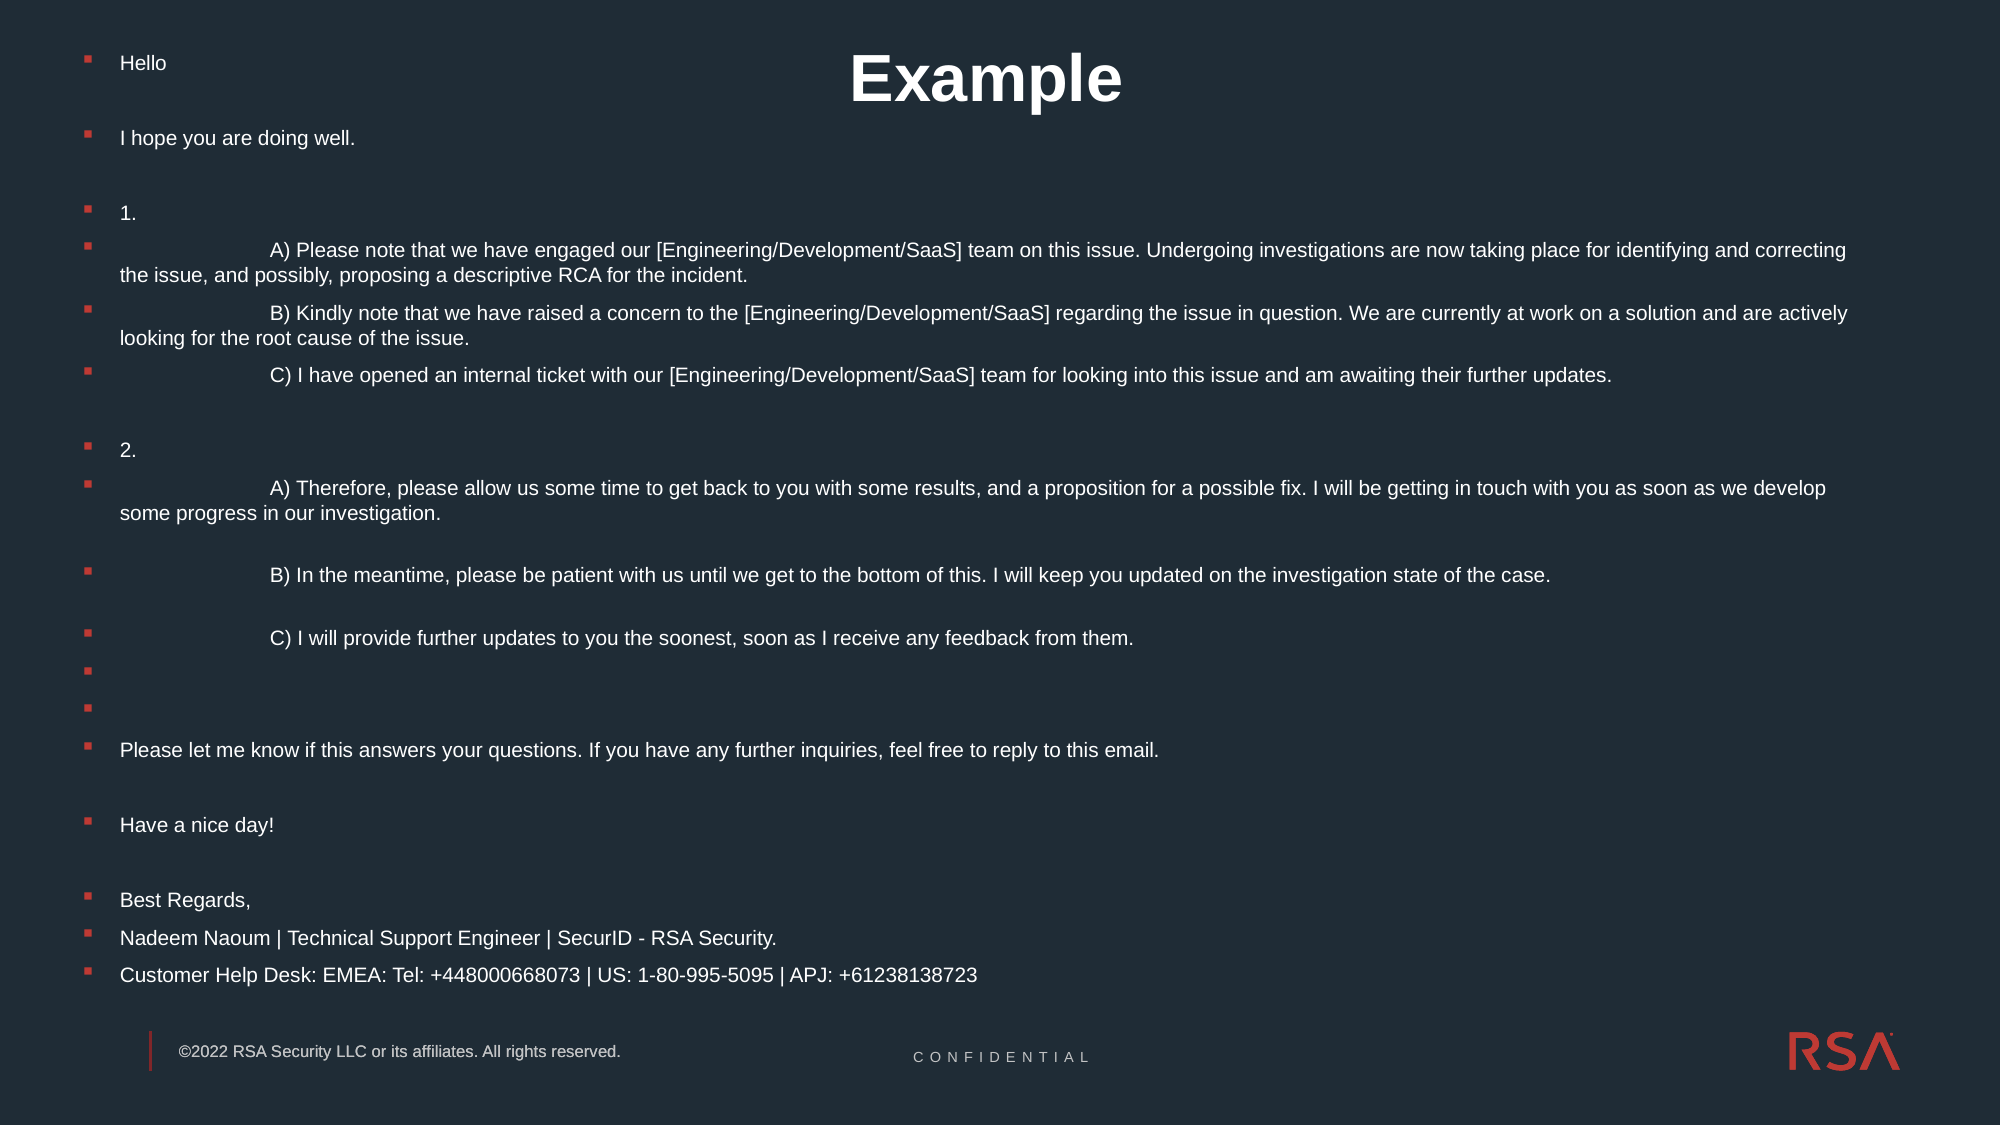

Example
Hello

I hope you are doing well.

1.
	A) Please note that we have engaged our [Engineering/Development/SaaS] team on this issue. Undergoing investigations are now taking place for identifying and correcting the issue, and possibly, proposing a descriptive RCA for the incident.
	B) Kindly note that we have raised a concern to the [Engineering/Development/SaaS] regarding the issue in question. We are currently at work on a solution and are actively looking for the root cause of the issue.
	C) I have opened an internal ticket with our [Engineering/Development/SaaS] team for looking into this issue and am awaiting their further updates.

2.
	A) Therefore, please allow us some time to get back to you with some results, and a proposition for a possible fix. I will be getting in touch with you as soon as we develop some progress in our investigation.
	B) In the meantime, please be patient with us until we get to the bottom of this. I will keep you updated on the investigation state of the case.
	C) I will provide further updates to you the soonest, soon as I receive any feedback from them.

Please let me know if this answers your questions. If you have any further inquiries, feel free to reply to this email.

Have a nice day!

Best Regards,
Nadeem Naoum | Technical Support Engineer | SecurID - RSA Security.
Customer Help Desk: EMEA: Tel: +448000668073 | US: 1-80-995-5095 | APJ: +61238138723
CONFIDENTIAL